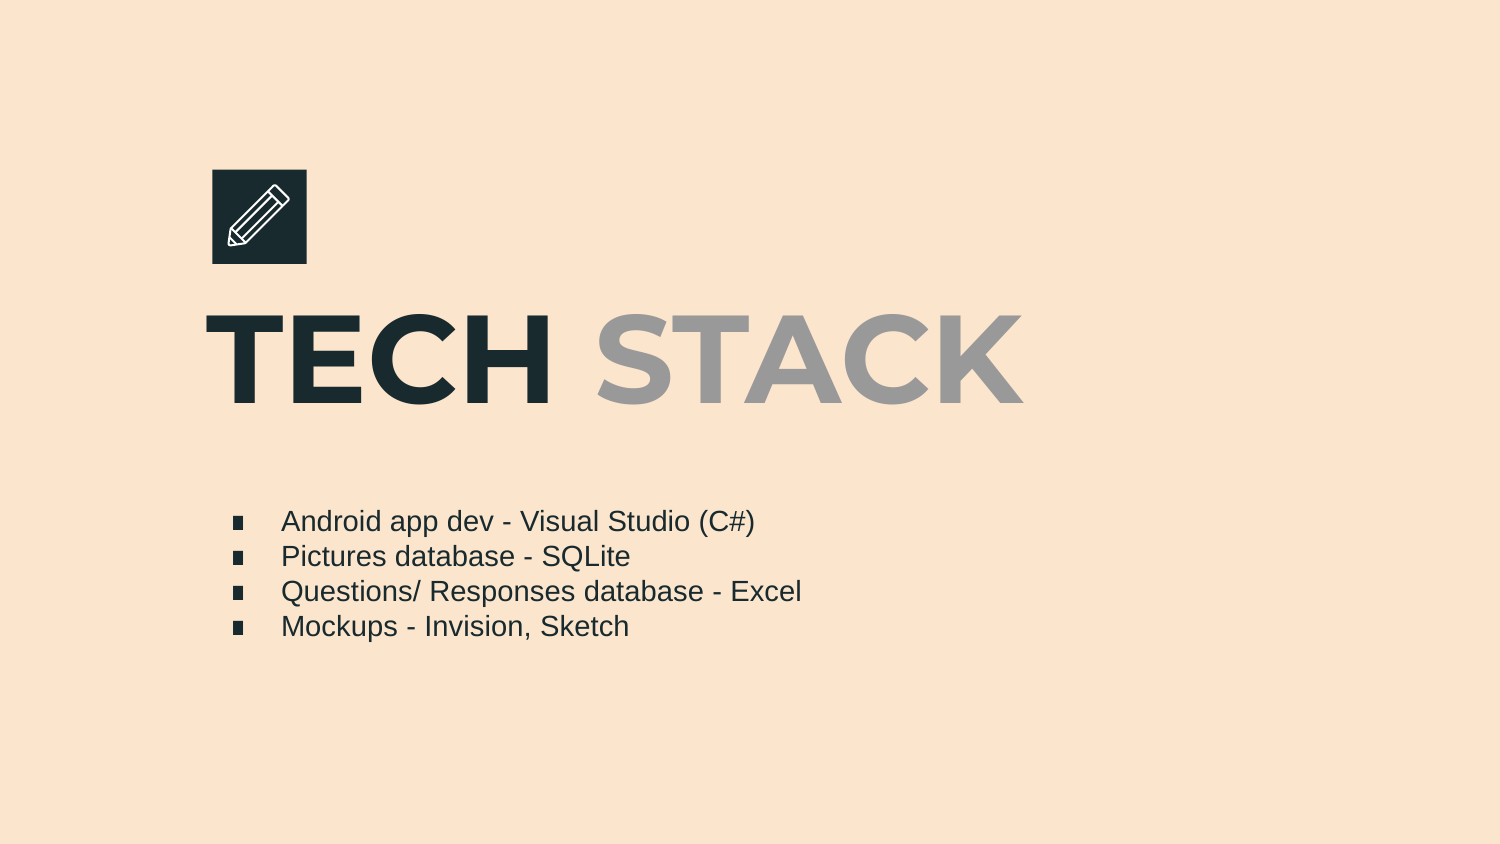

# TECH STACK
Android app dev - Visual Studio (C#)
Pictures database - SQLite
Questions/ Responses database - Excel
Mockups - Invision, Sketch